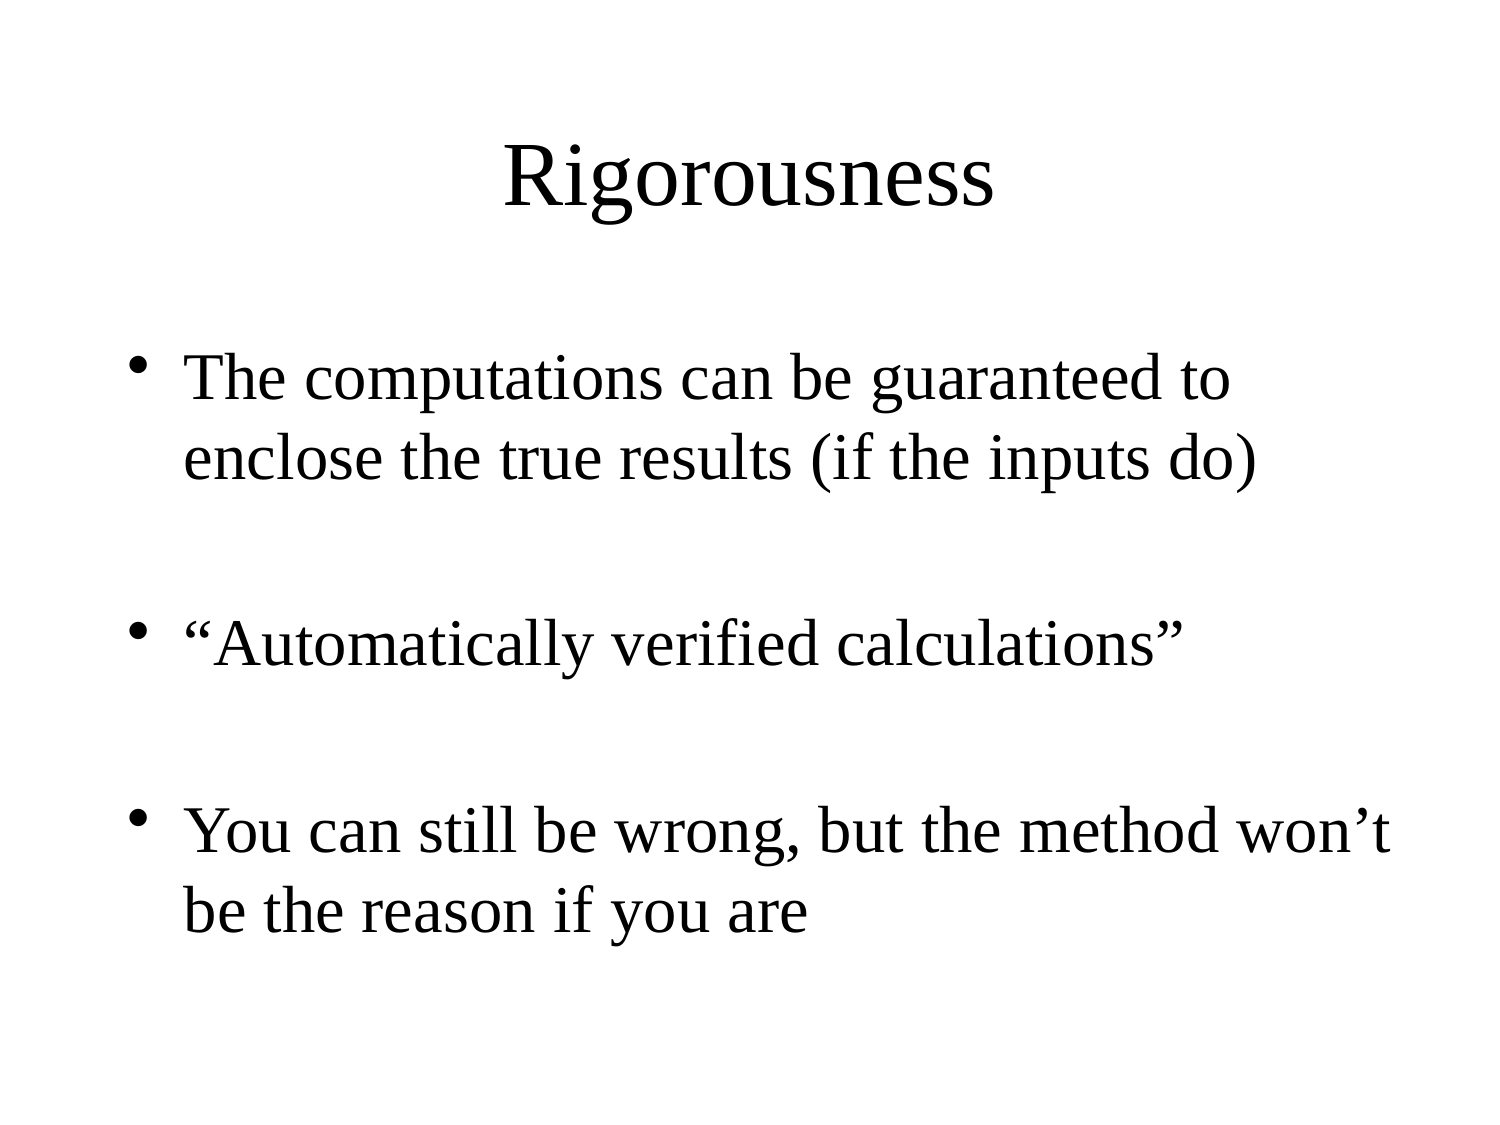

# Rigorousness
The computations can be guaranteed to enclose the true results (if the inputs do)

“Automatically verified calculations”

You can still be wrong, but the method won’t be the reason if you are